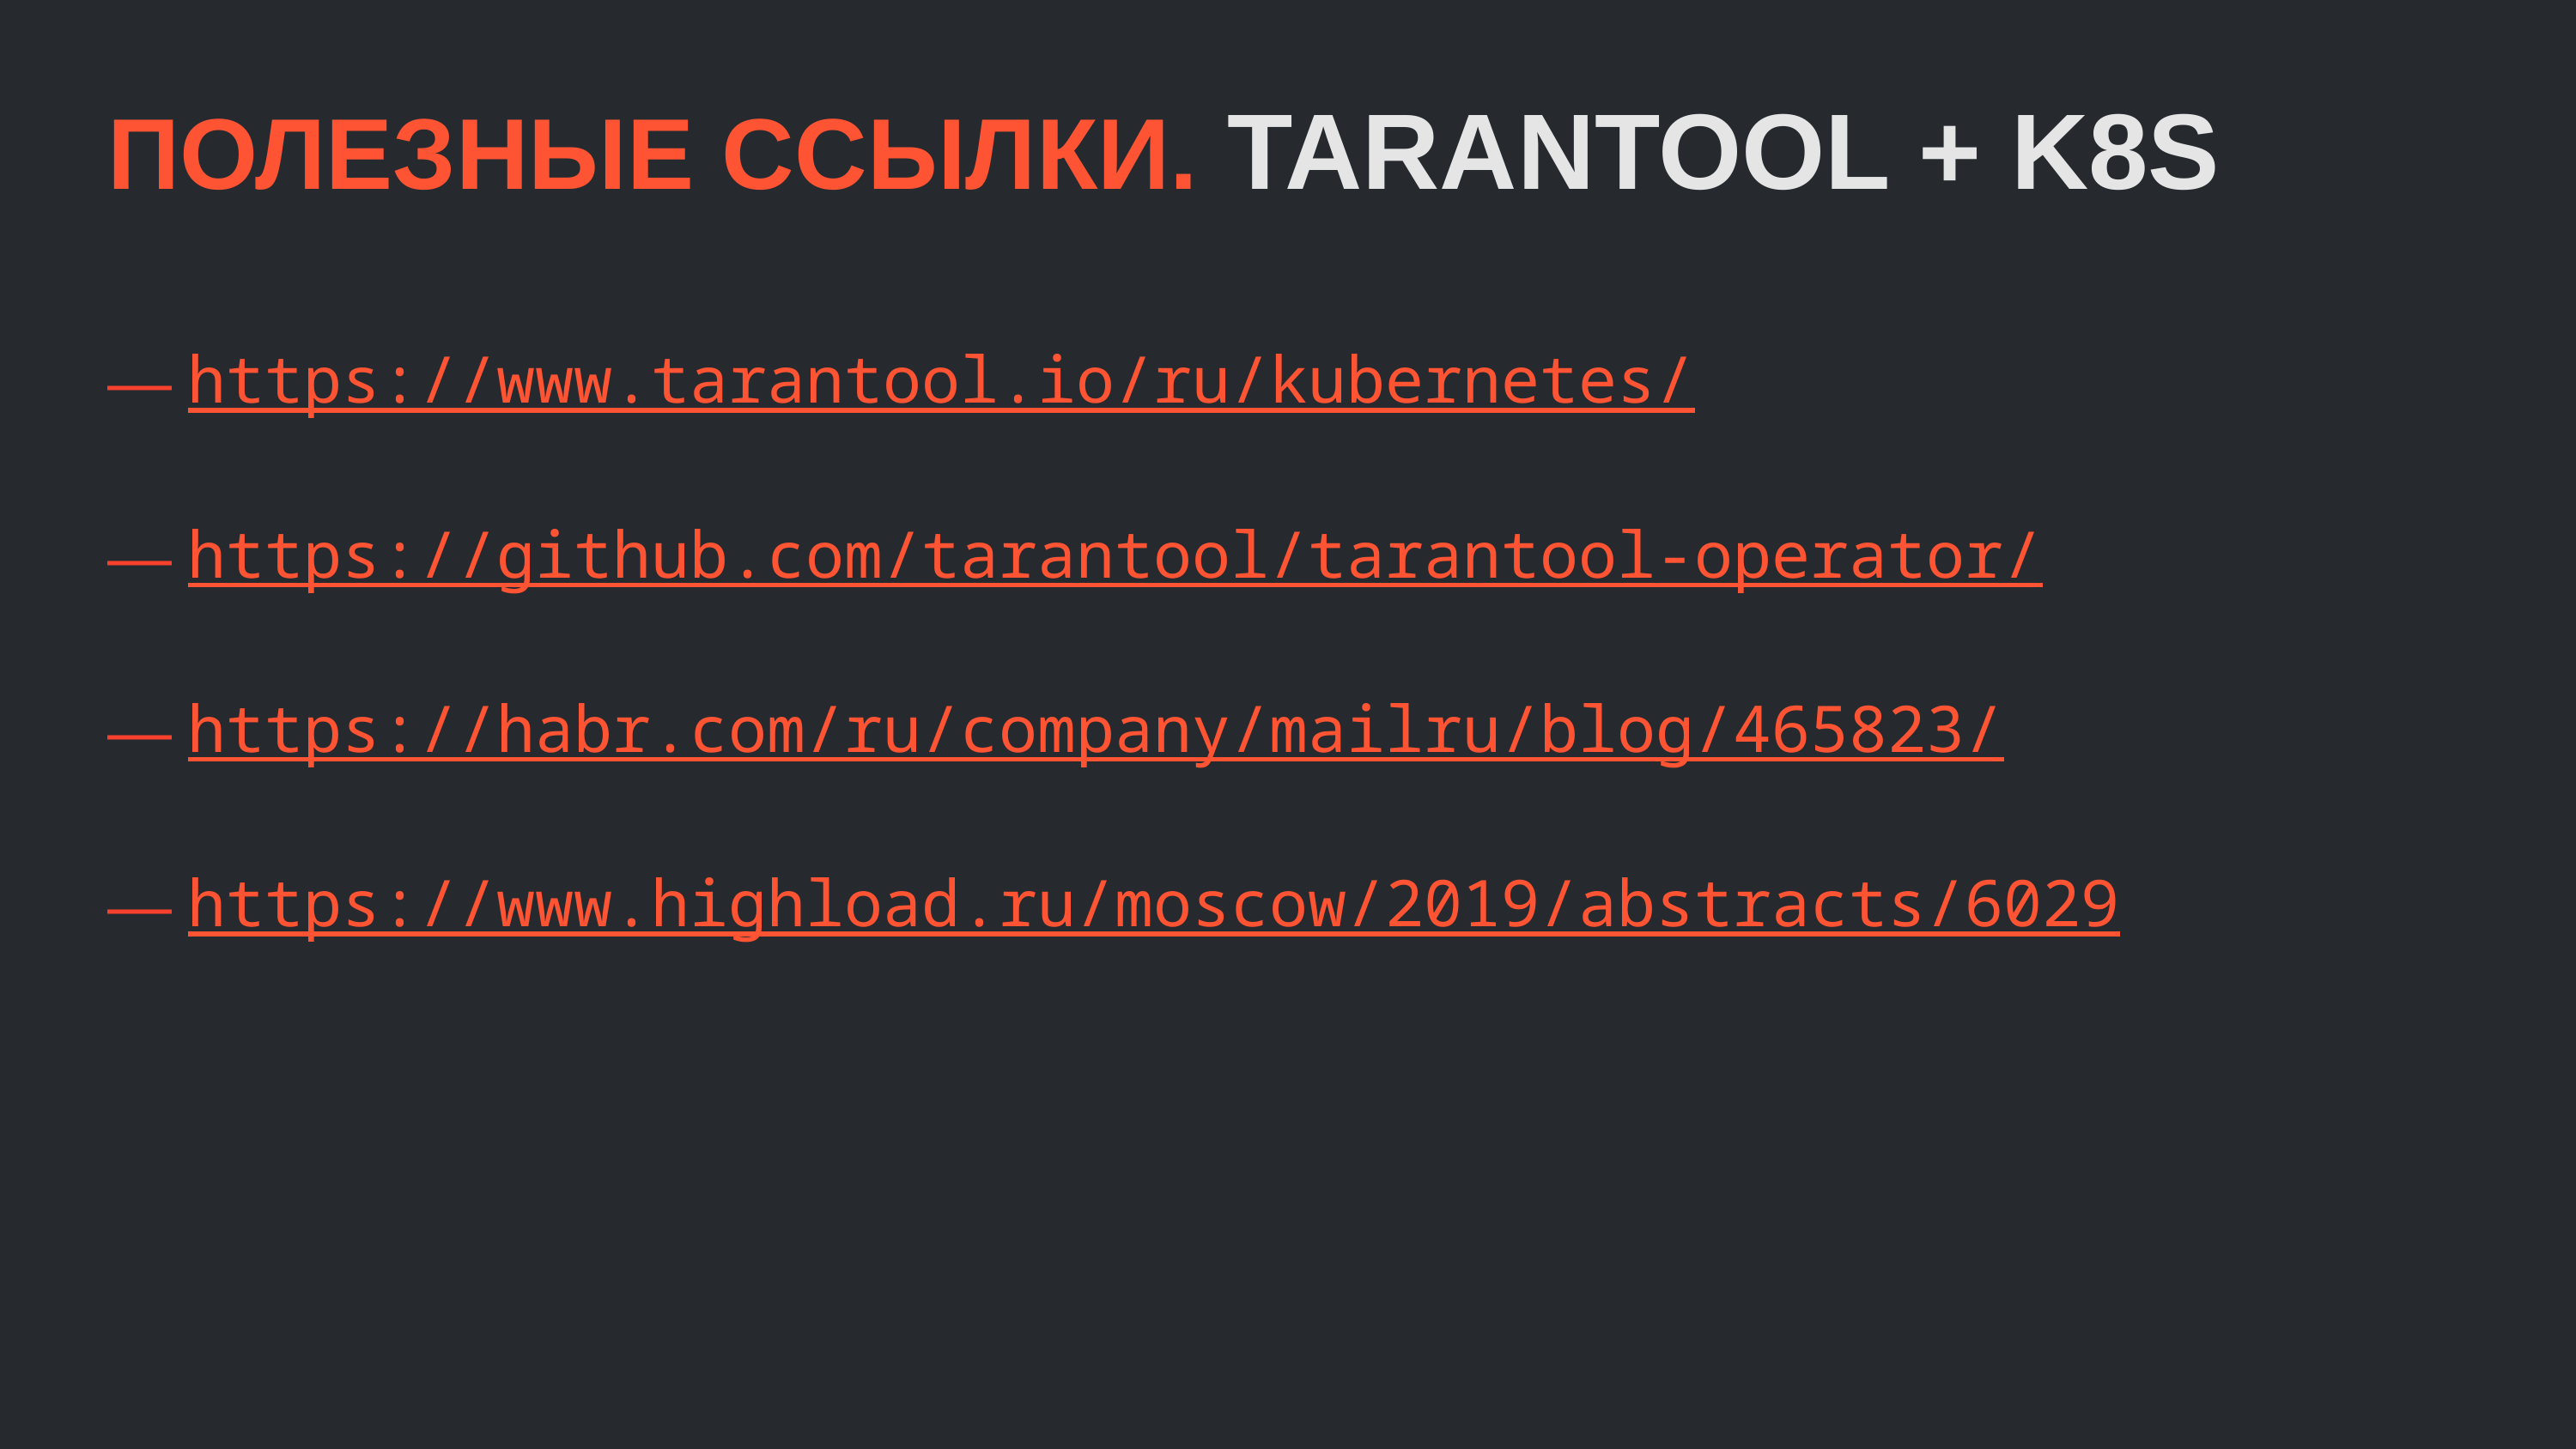

ПОЛЕЗНЫЕ ССЫЛКИ. TARANTOOL + K8S
https://www.tarantool.io/ru/kubernetes/
https://github.com/tarantool/tarantool-operator/
https://habr.com/ru/company/mailru/blog/465823/
https://www.highload.ru/moscow/2019/abstracts/6029